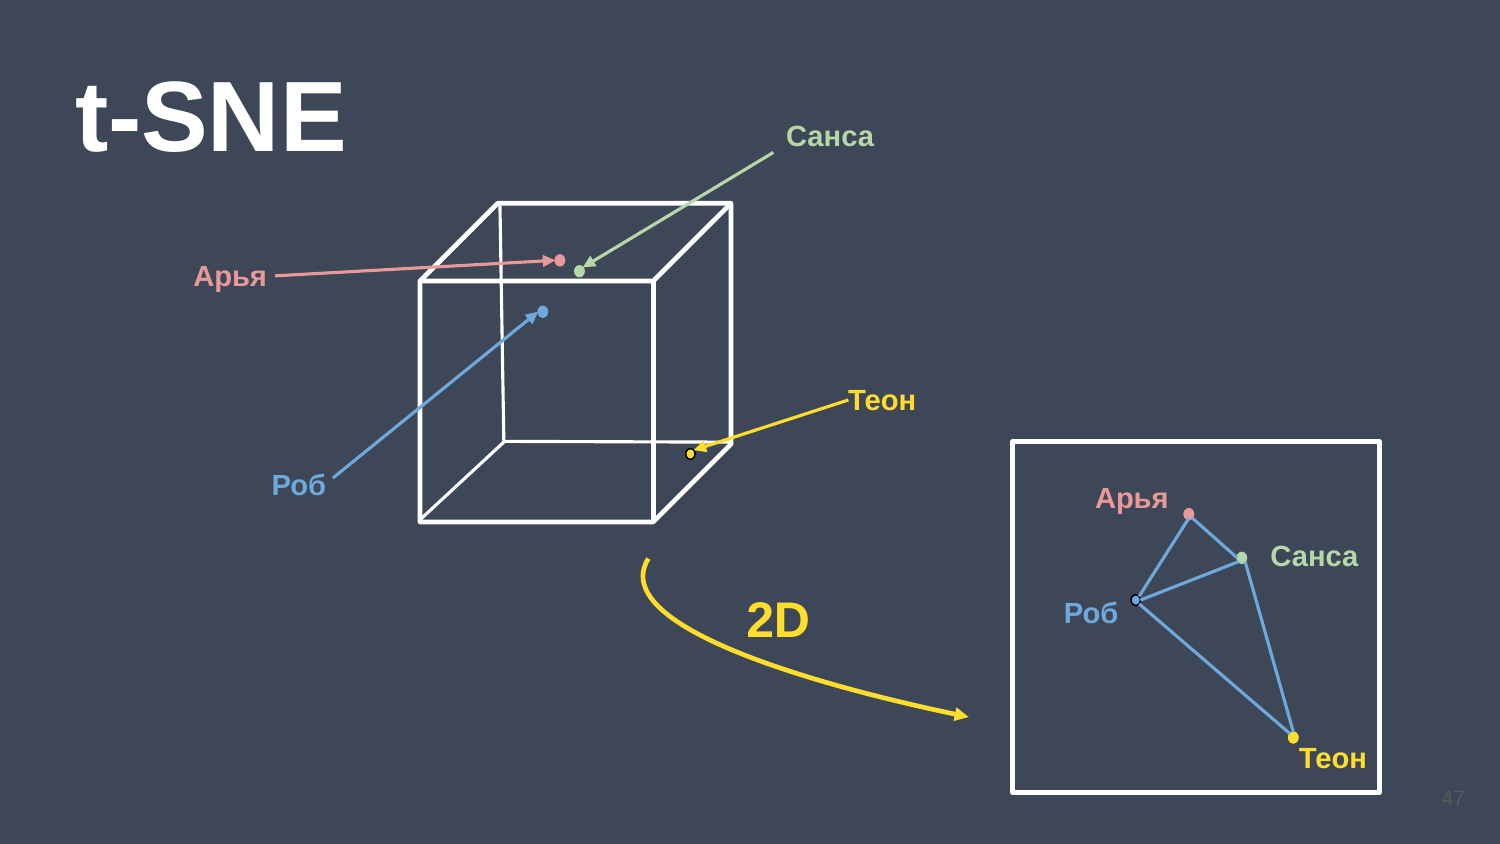

t-SNE

Санса

Арья

Теон

Роб

Арья

Санса

2D

Роб

Теон

47